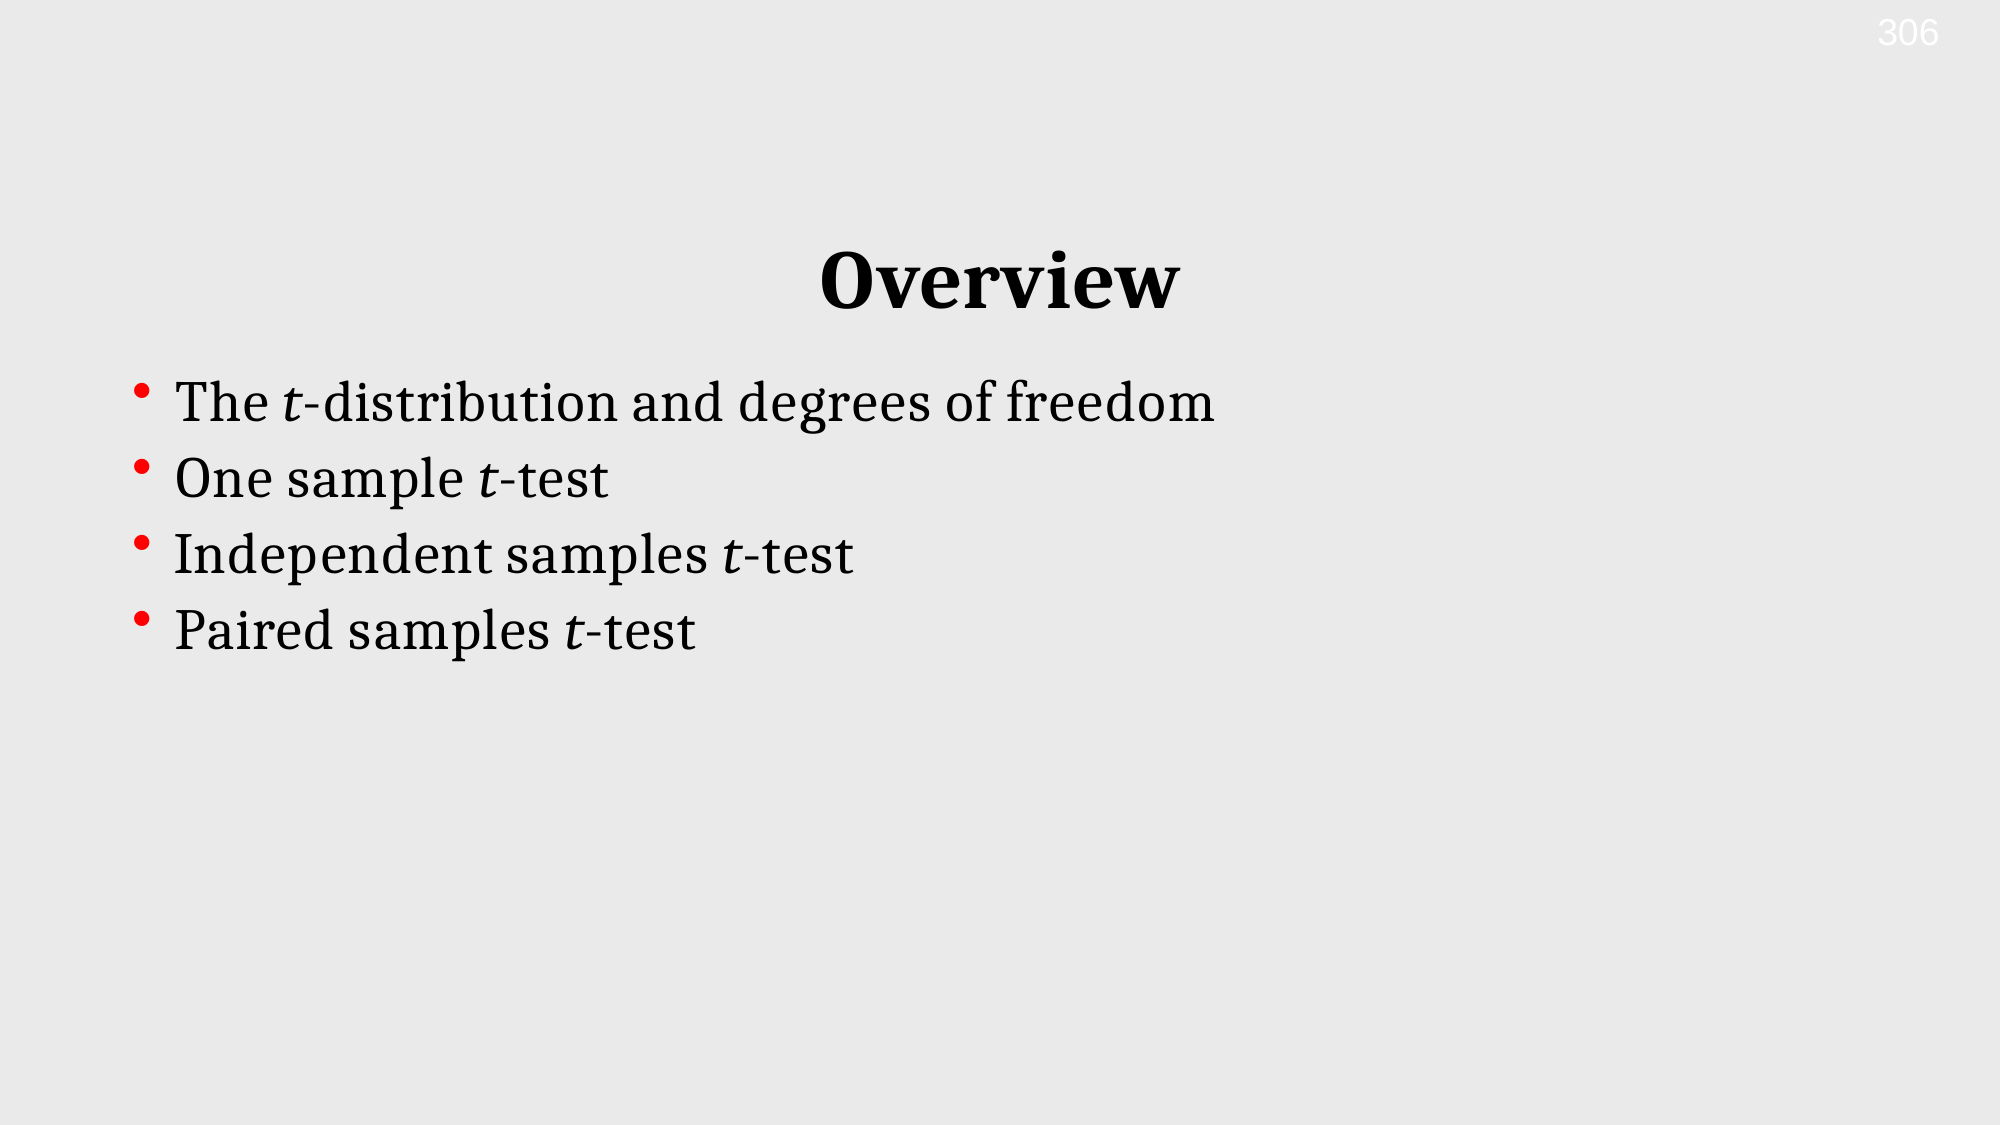

306
# Overview
The t-distribution and degrees of freedom
One sample t-test
Independent samples t-test
Paired samples t-test